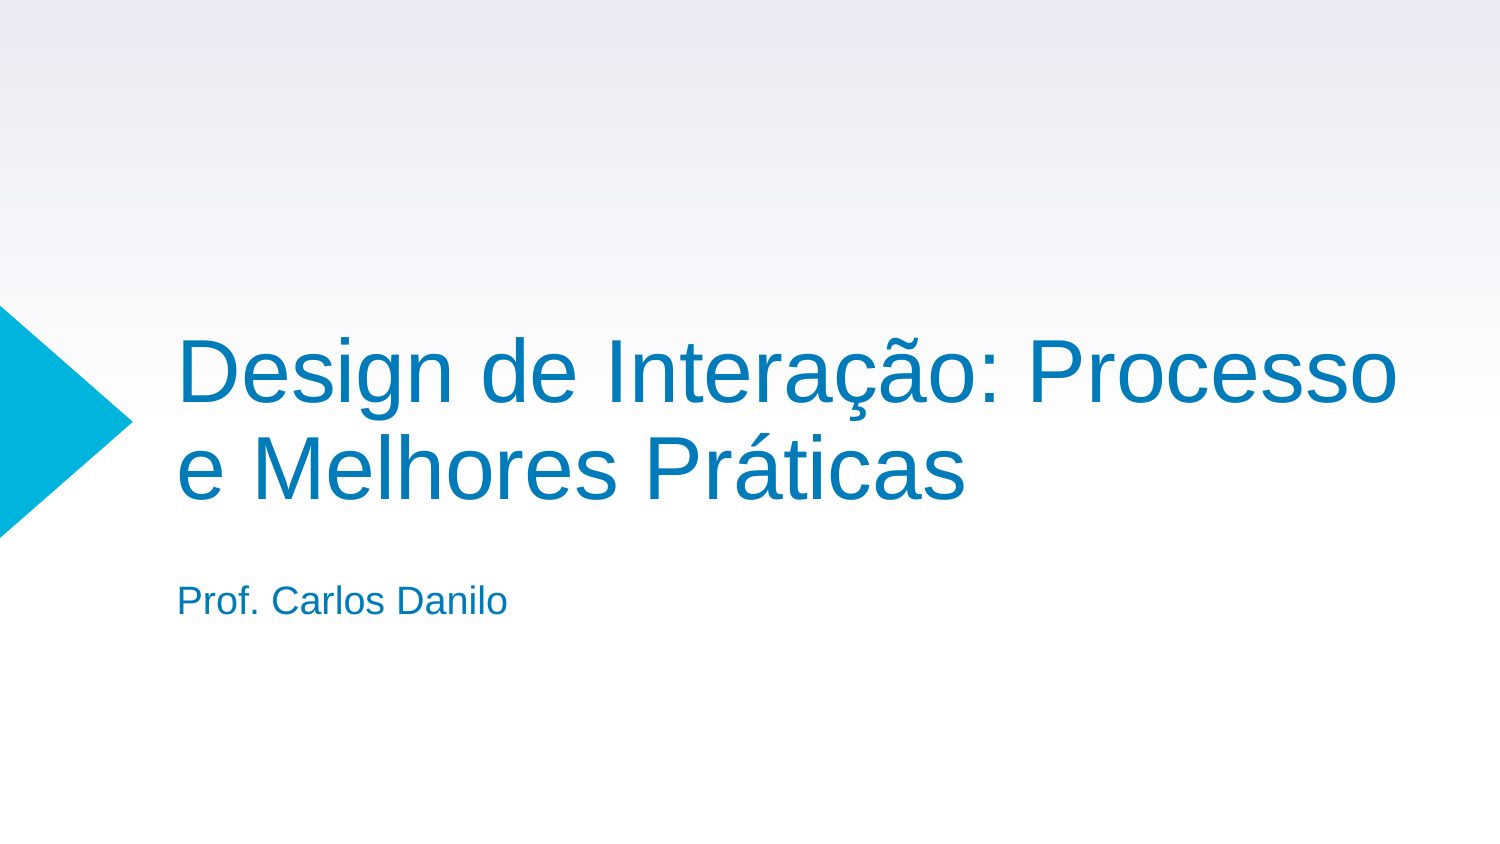

# Design de Interação: Processo e Melhores Práticas
Prof. Carlos Danilo